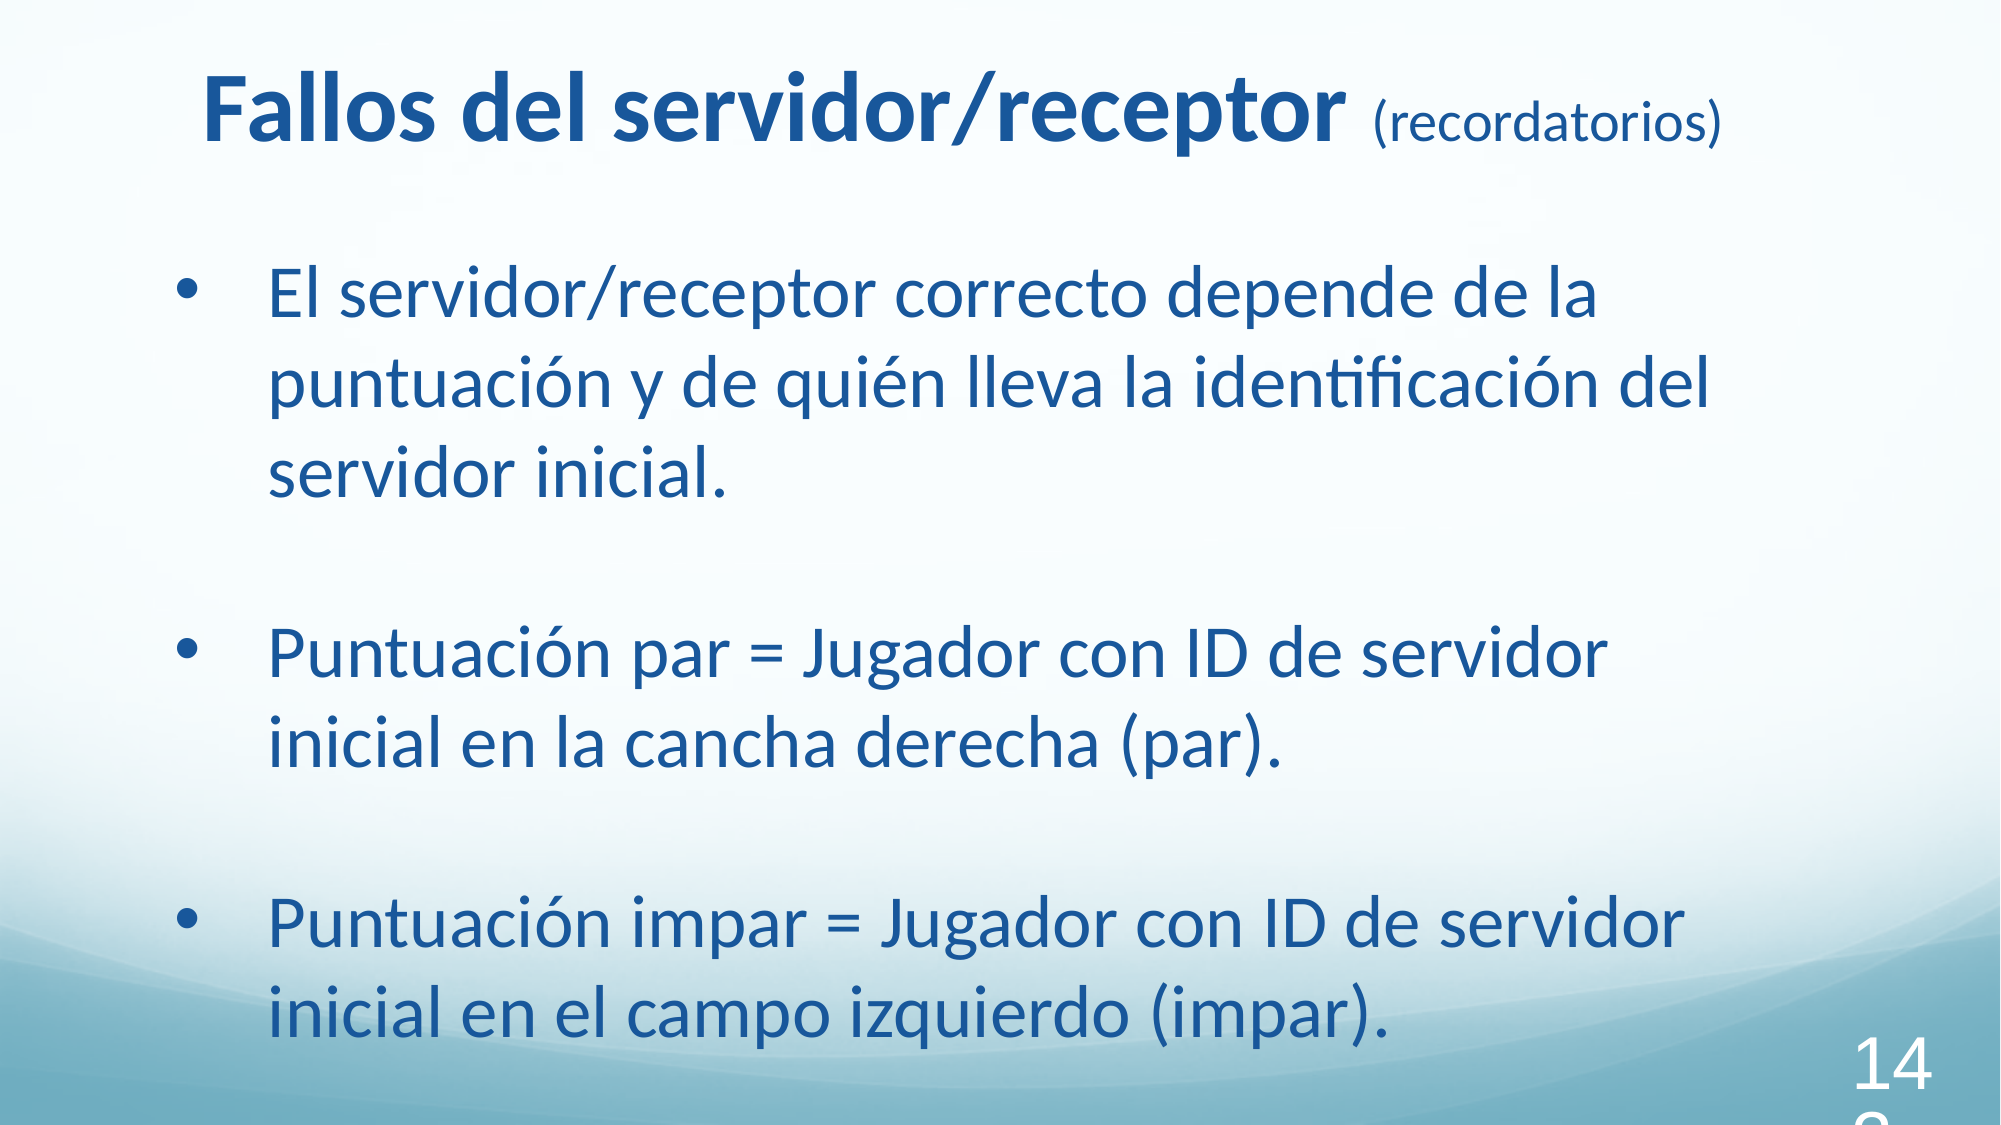

Fallos del servidor/receptor (recordatorios)
El servidor/receptor correcto depende de la puntuación y de quién lleva la identificación del servidor inicial.

Puntuación par = Jugador con ID de servidor inicial en la cancha derecha (par).

Puntuación impar = Jugador con ID de servidor inicial en el campo izquierdo (impar).
142